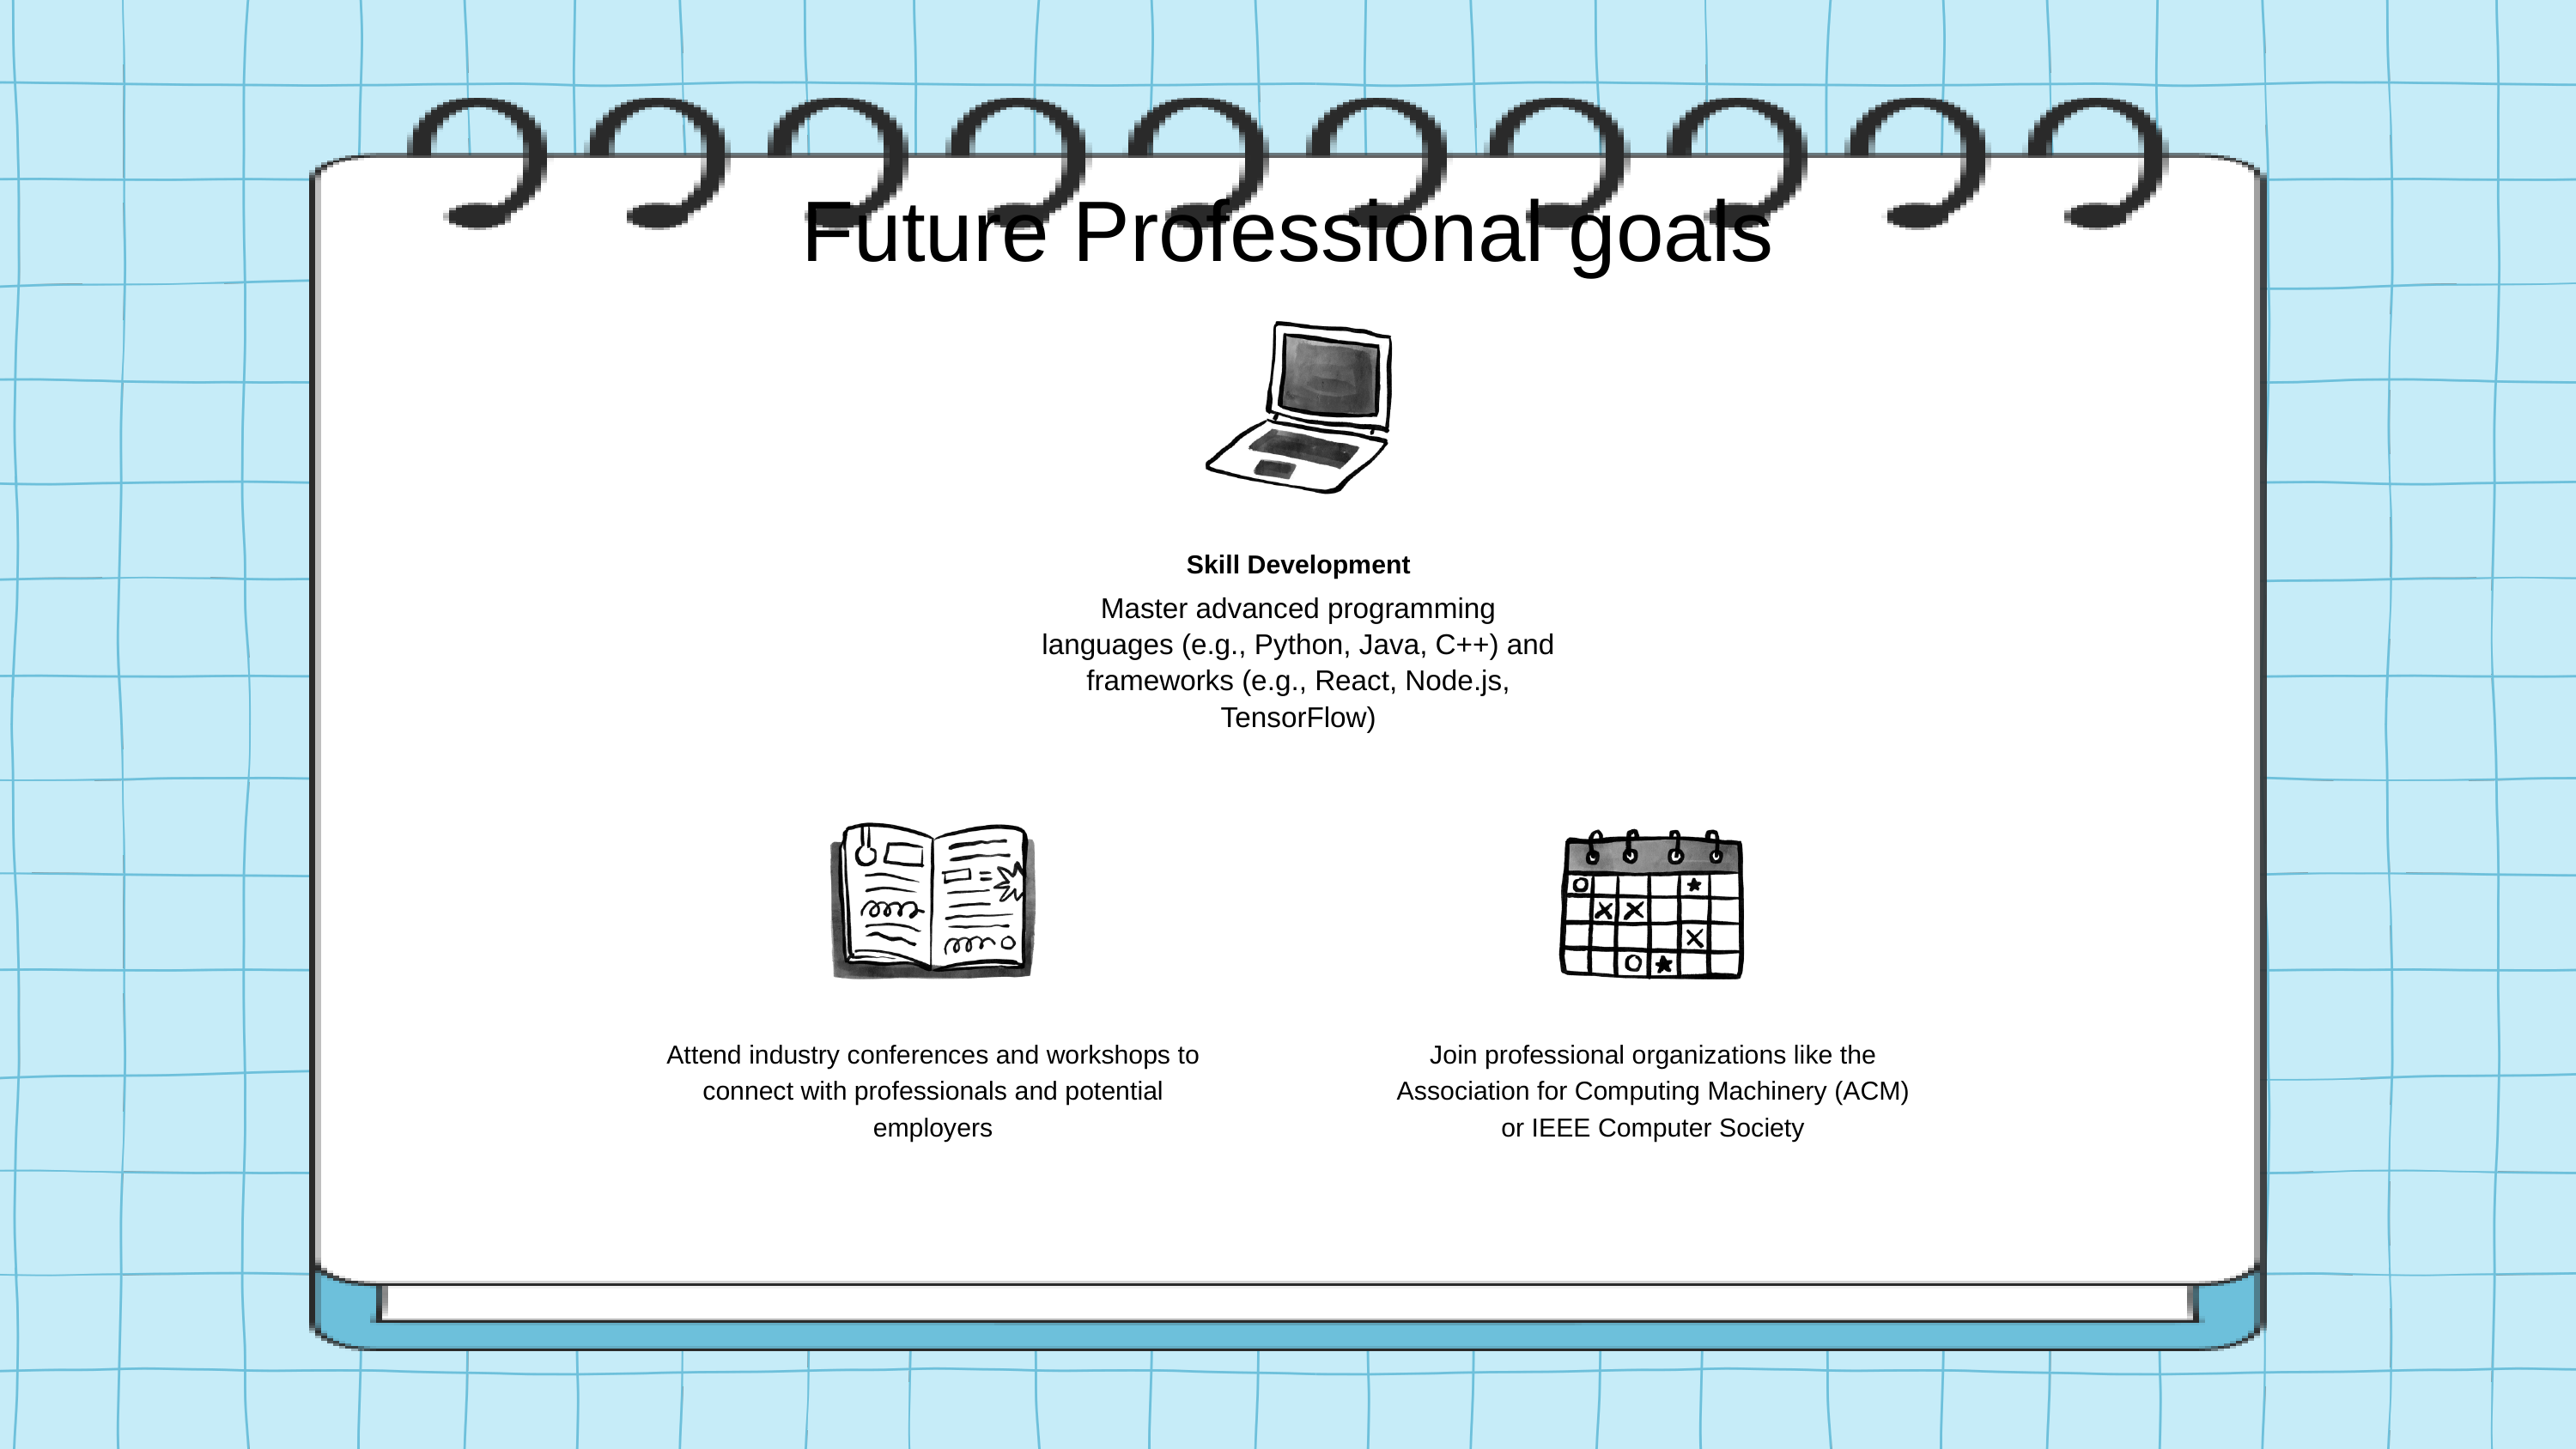

Future Professional goals

Skill Development
Master advanced programming languages (e.g., Python, Java, C++) and frameworks (e.g., React, Node.js, TensorFlow)

Attend industry conferences and workshops to connect with professionals and potential employers
Join professional organizations like the Association for Computing Machinery (ACM) or IEEE Computer Society